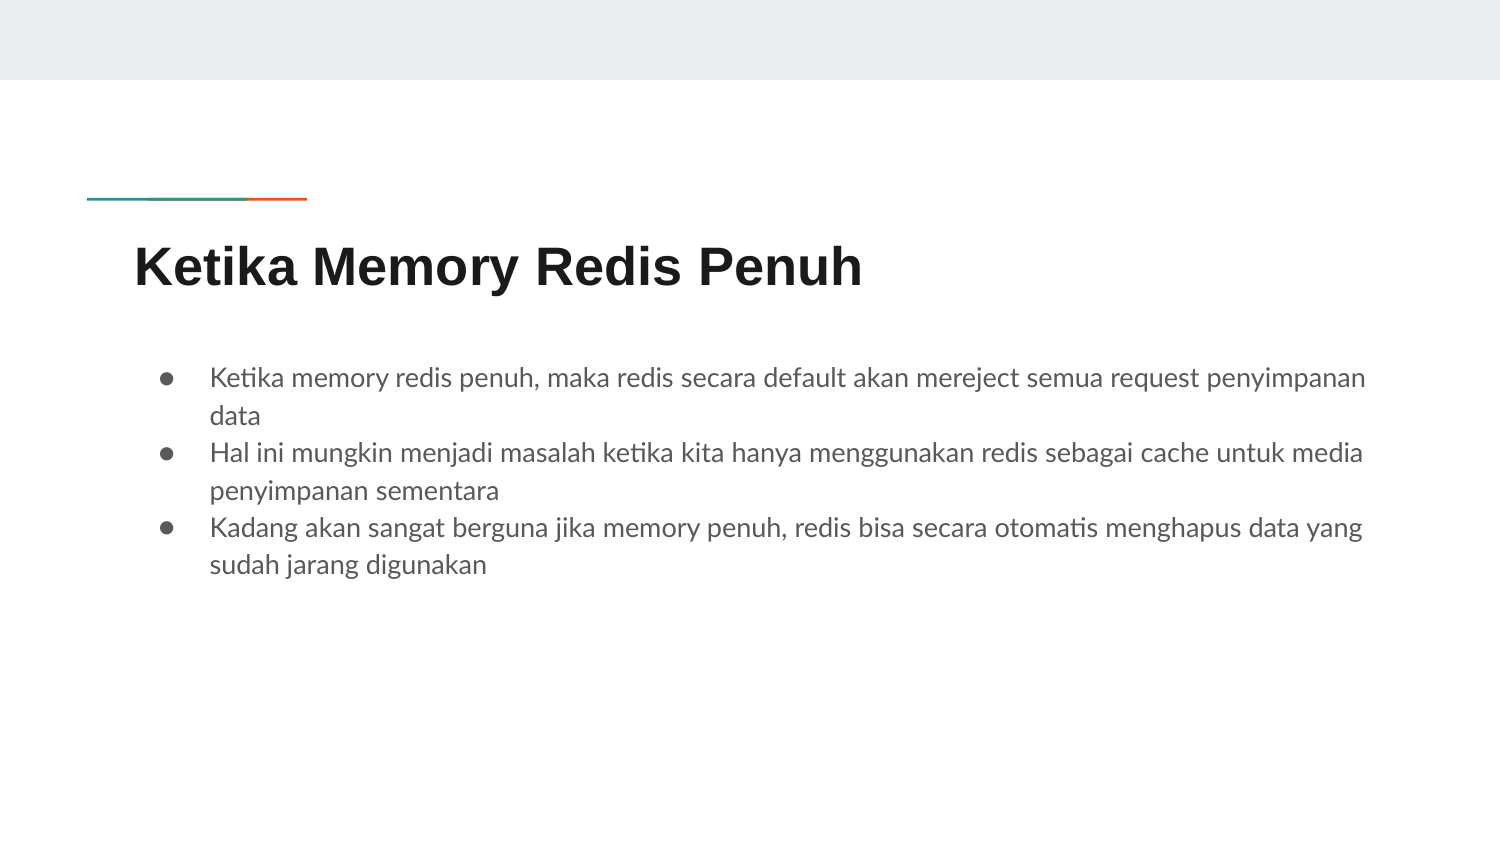

# Ketika Memory Redis Penuh
Ketika memory redis penuh, maka redis secara default akan mereject semua request penyimpanan data
Hal ini mungkin menjadi masalah ketika kita hanya menggunakan redis sebagai cache untuk media penyimpanan sementara
Kadang akan sangat berguna jika memory penuh, redis bisa secara otomatis menghapus data yang sudah jarang digunakan